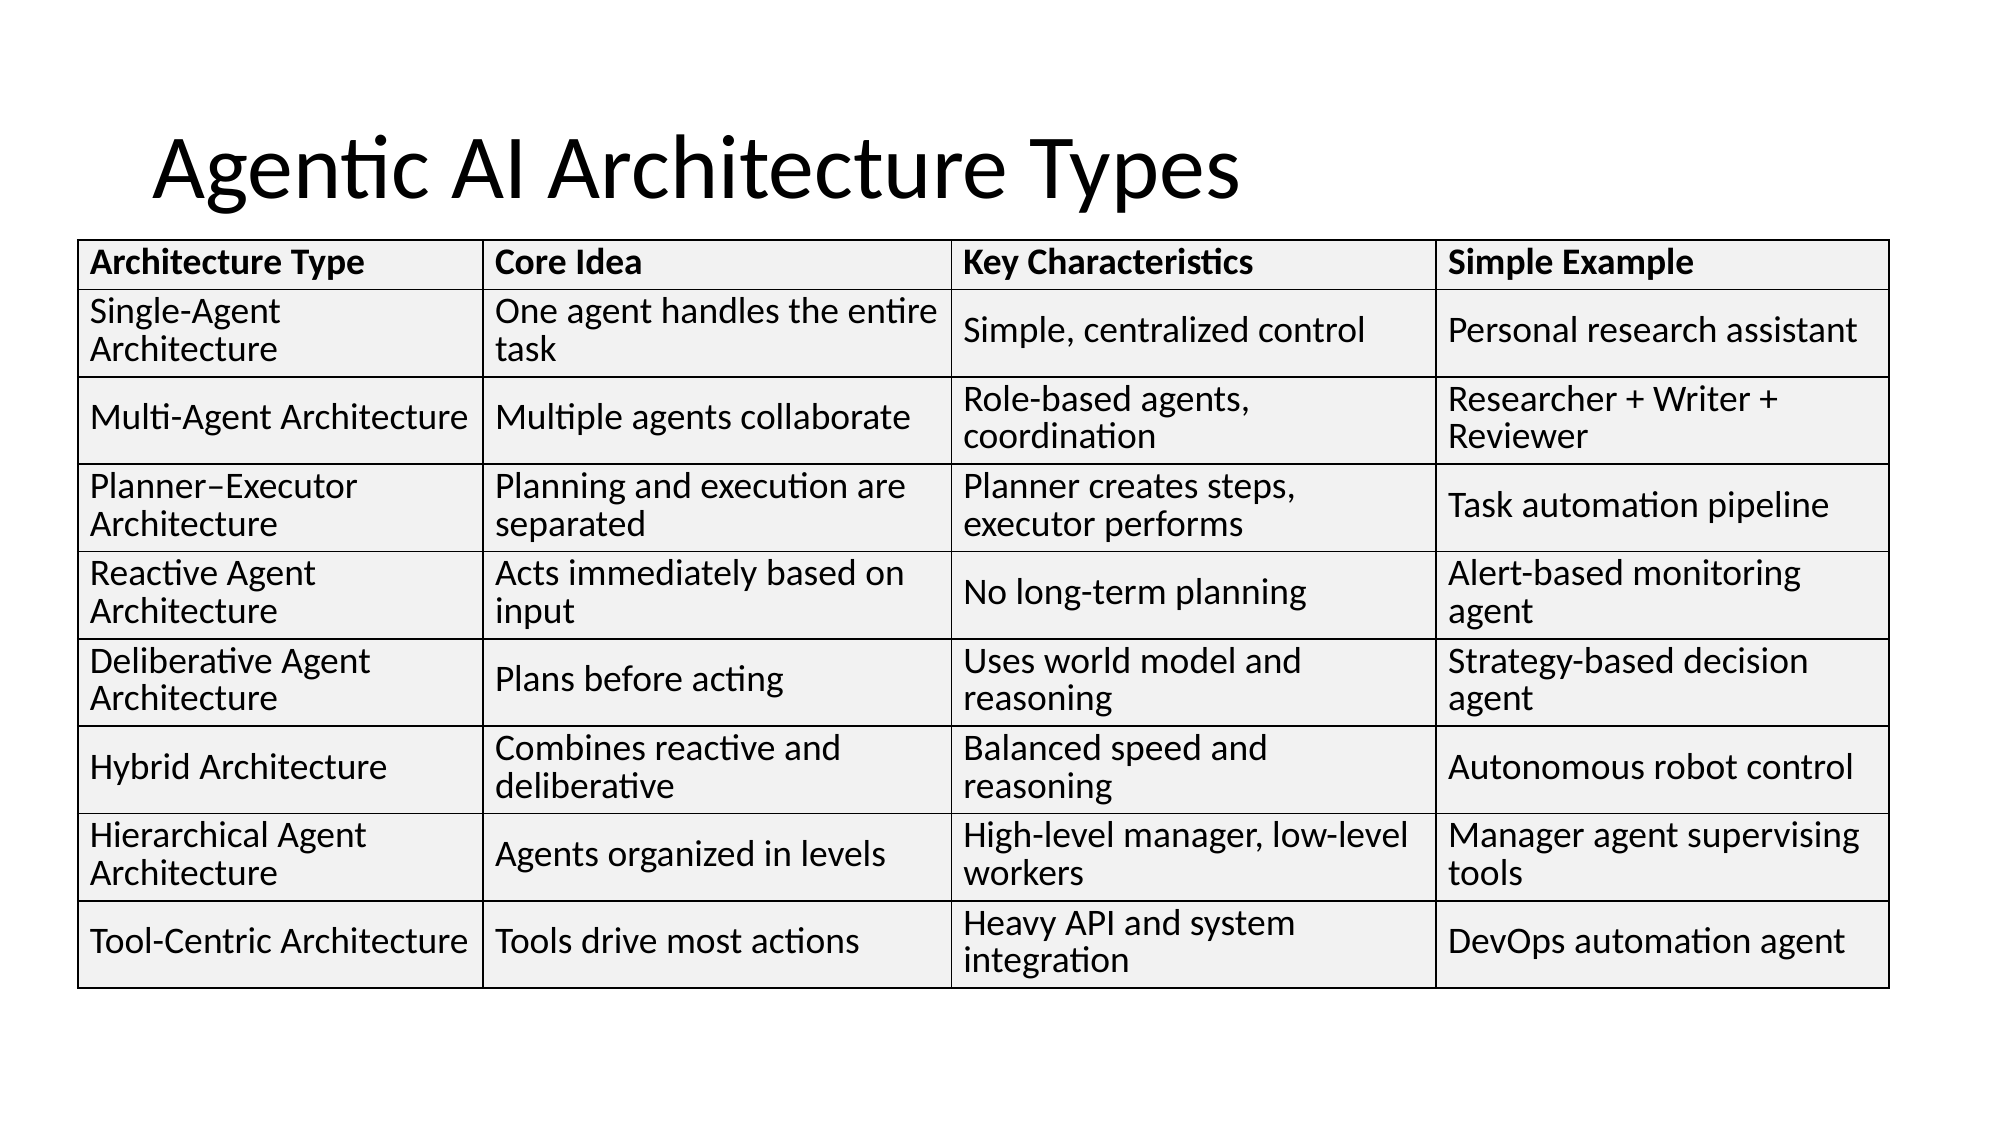

# Agentic AI Architecture Types
| Architecture Type | Core Idea | Key Characteristics | Simple Example |
| --- | --- | --- | --- |
| Single-Agent Architecture | One agent handles the entire task | Simple, centralized control | Personal research assistant |
| Multi-Agent Architecture | Multiple agents collaborate | Role-based agents, coordination | Researcher + Writer + Reviewer |
| Planner–Executor Architecture | Planning and execution are separated | Planner creates steps, executor performs | Task automation pipeline |
| Reactive Agent Architecture | Acts immediately based on input | No long-term planning | Alert-based monitoring agent |
| Deliberative Agent Architecture | Plans before acting | Uses world model and reasoning | Strategy-based decision agent |
| Hybrid Architecture | Combines reactive and deliberative | Balanced speed and reasoning | Autonomous robot control |
| Hierarchical Agent Architecture | Agents organized in levels | High-level manager, low-level workers | Manager agent supervising tools |
| Tool-Centric Architecture | Tools drive most actions | Heavy API and system integration | DevOps automation agent |